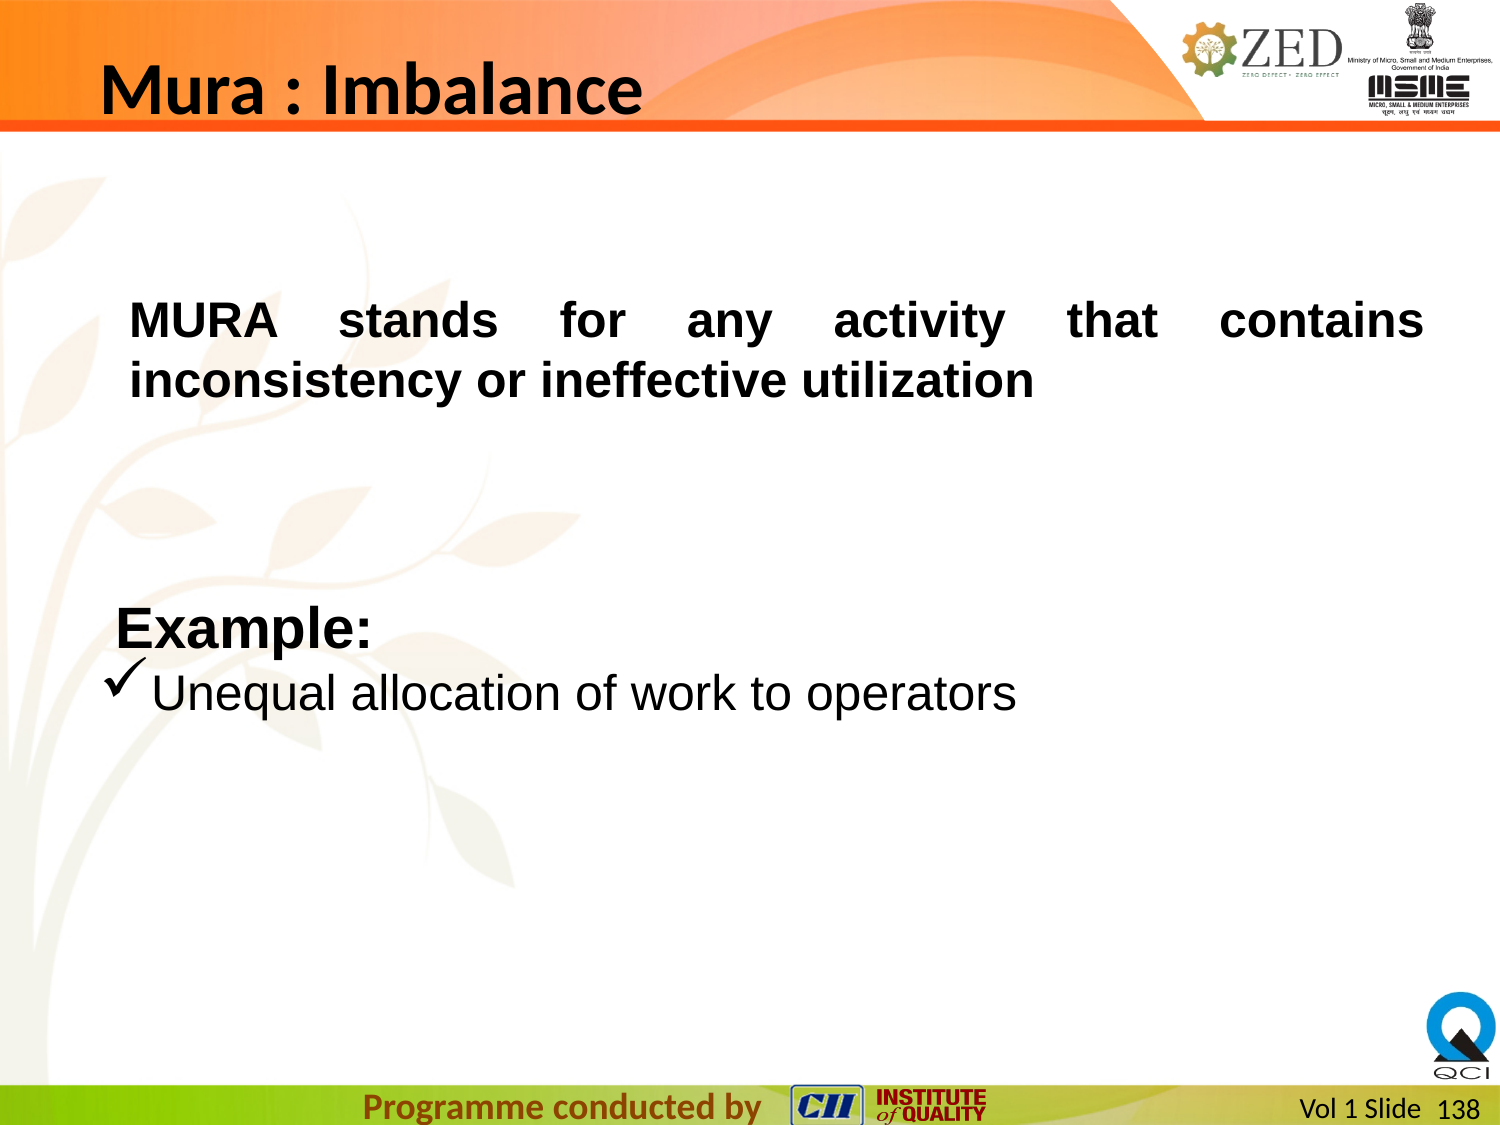

# Mura : Imbalance
MURA stands for any activity that contains inconsistency or ineffective utilization

 Example:
Unequal allocation of work to operators